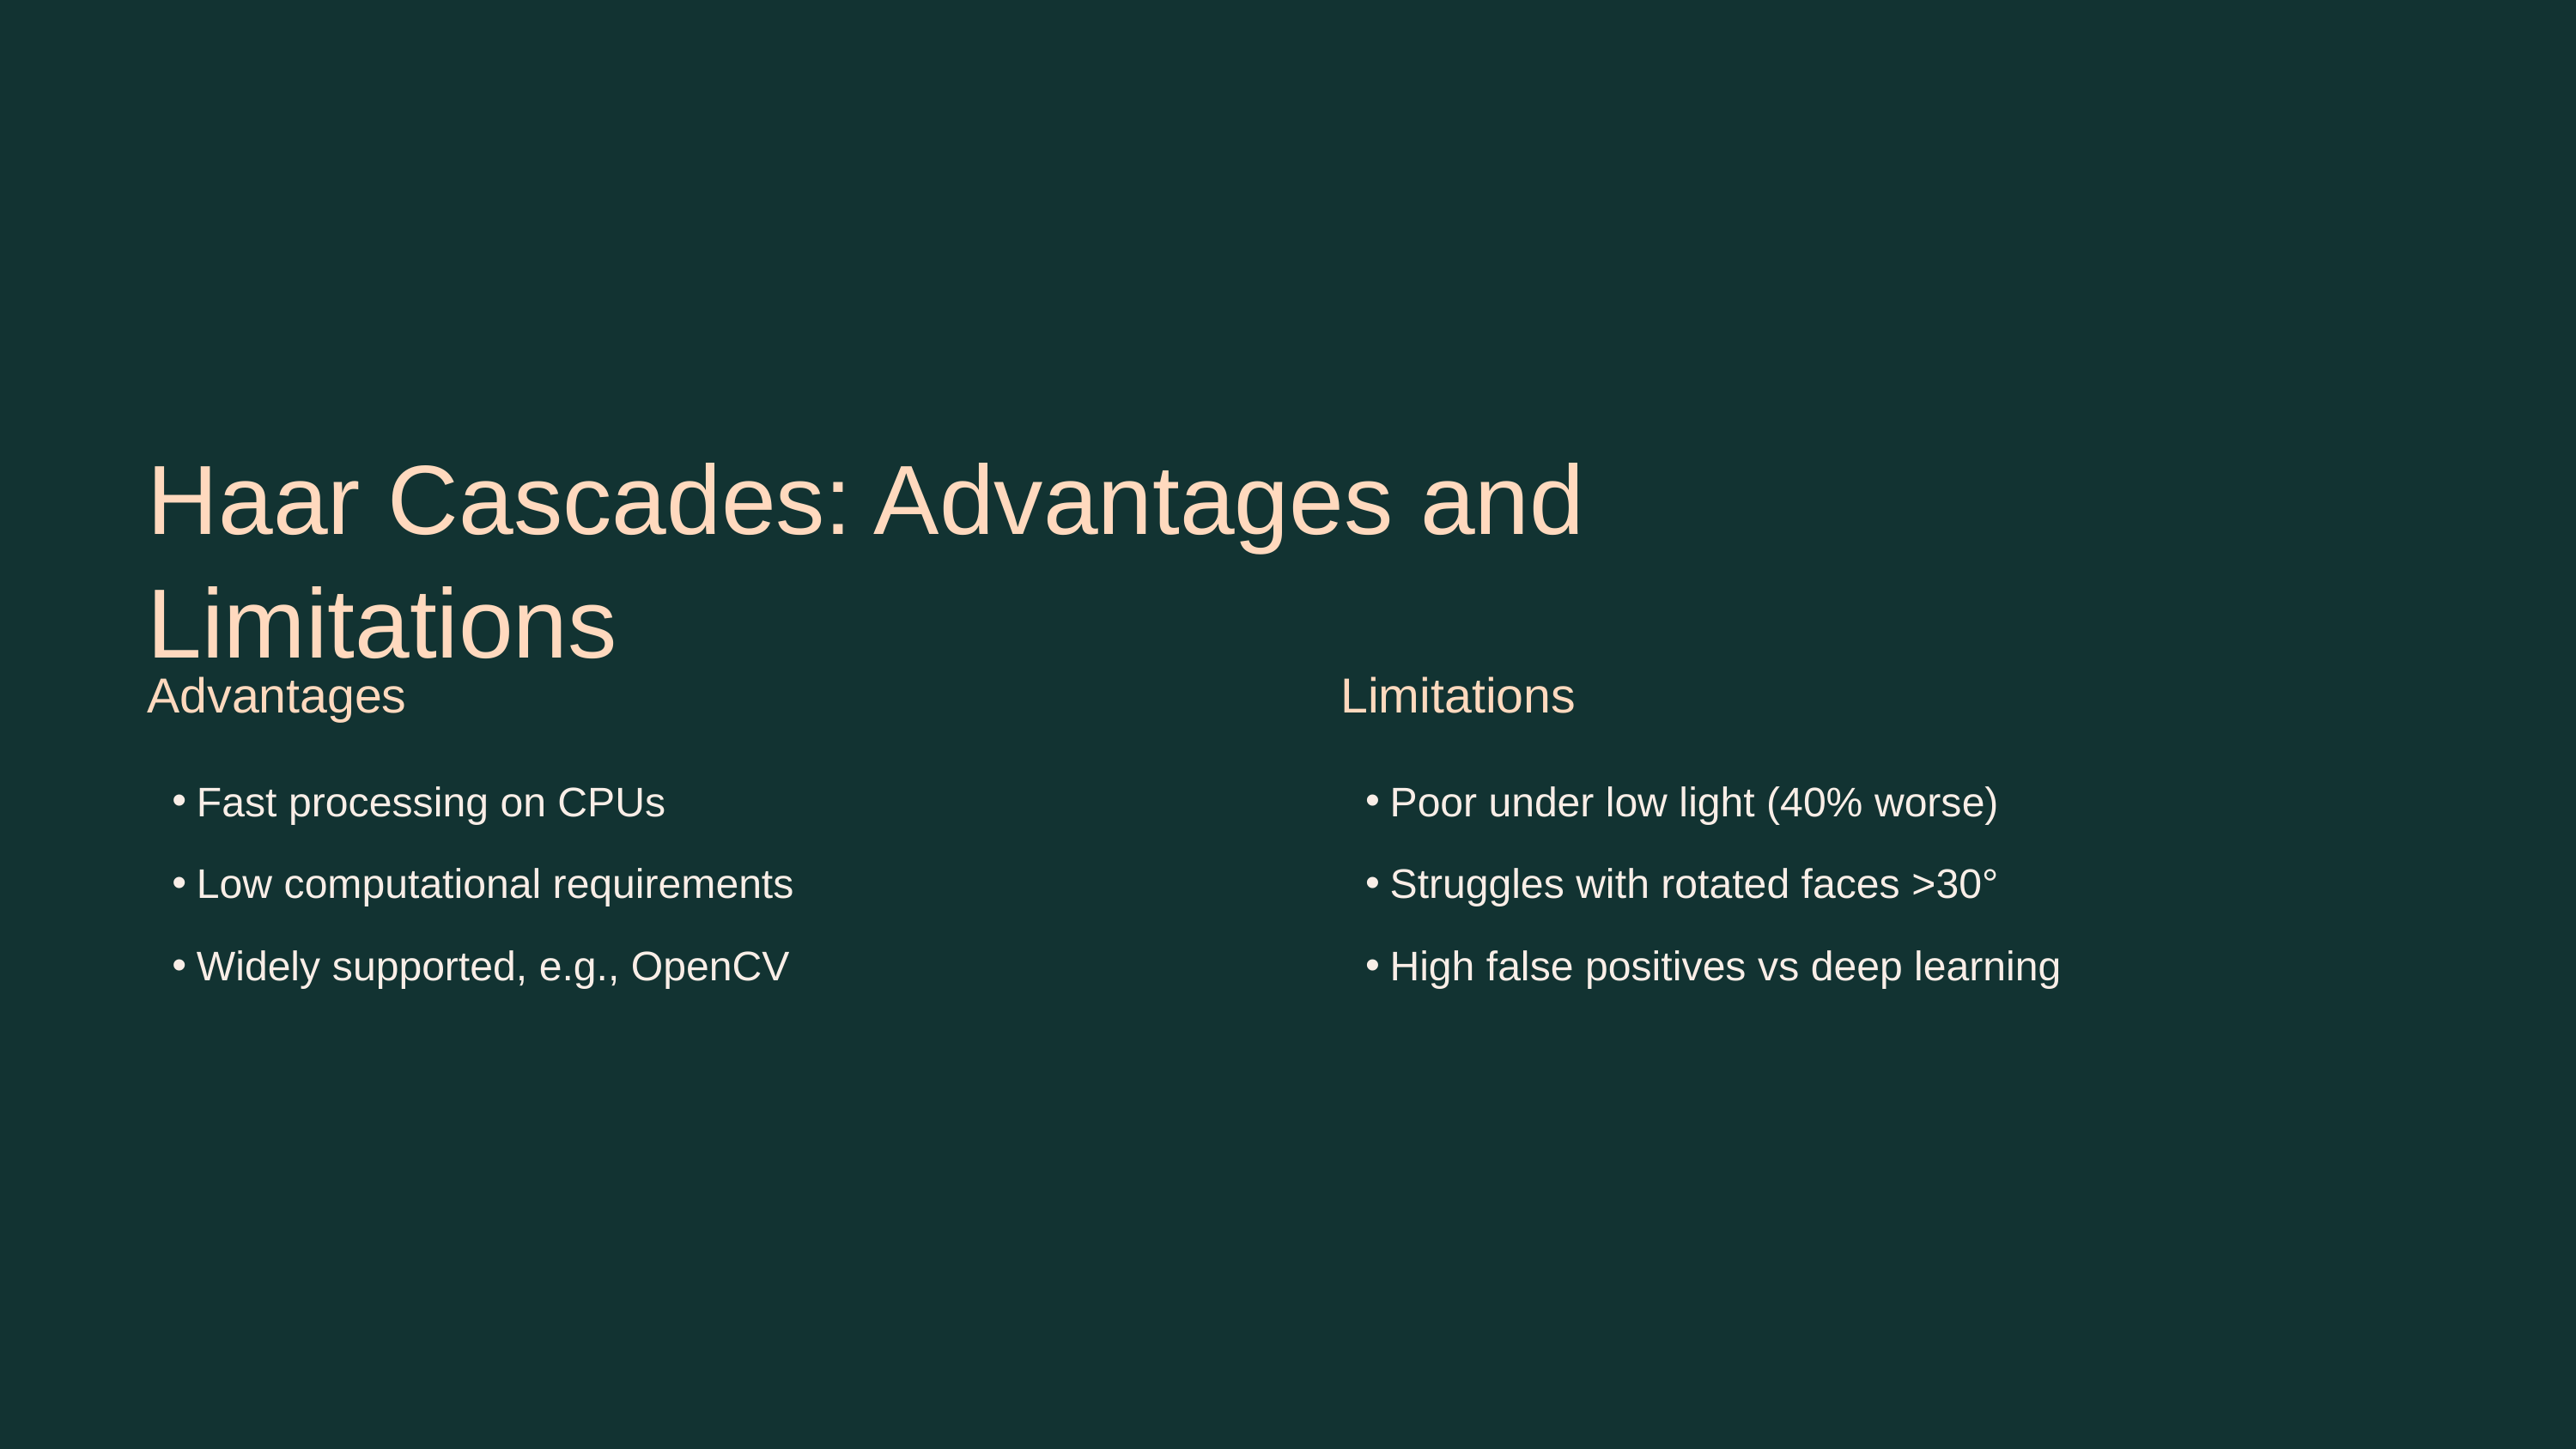

Haar Cascades: Advantages and Limitations

Advantages

Limitations

Fast processing on CPUs

Poor under low light (40% worse)

Low computational requirements

Struggles with rotated faces >30°

Widely supported, e.g., OpenCV

High false positives vs deep learning